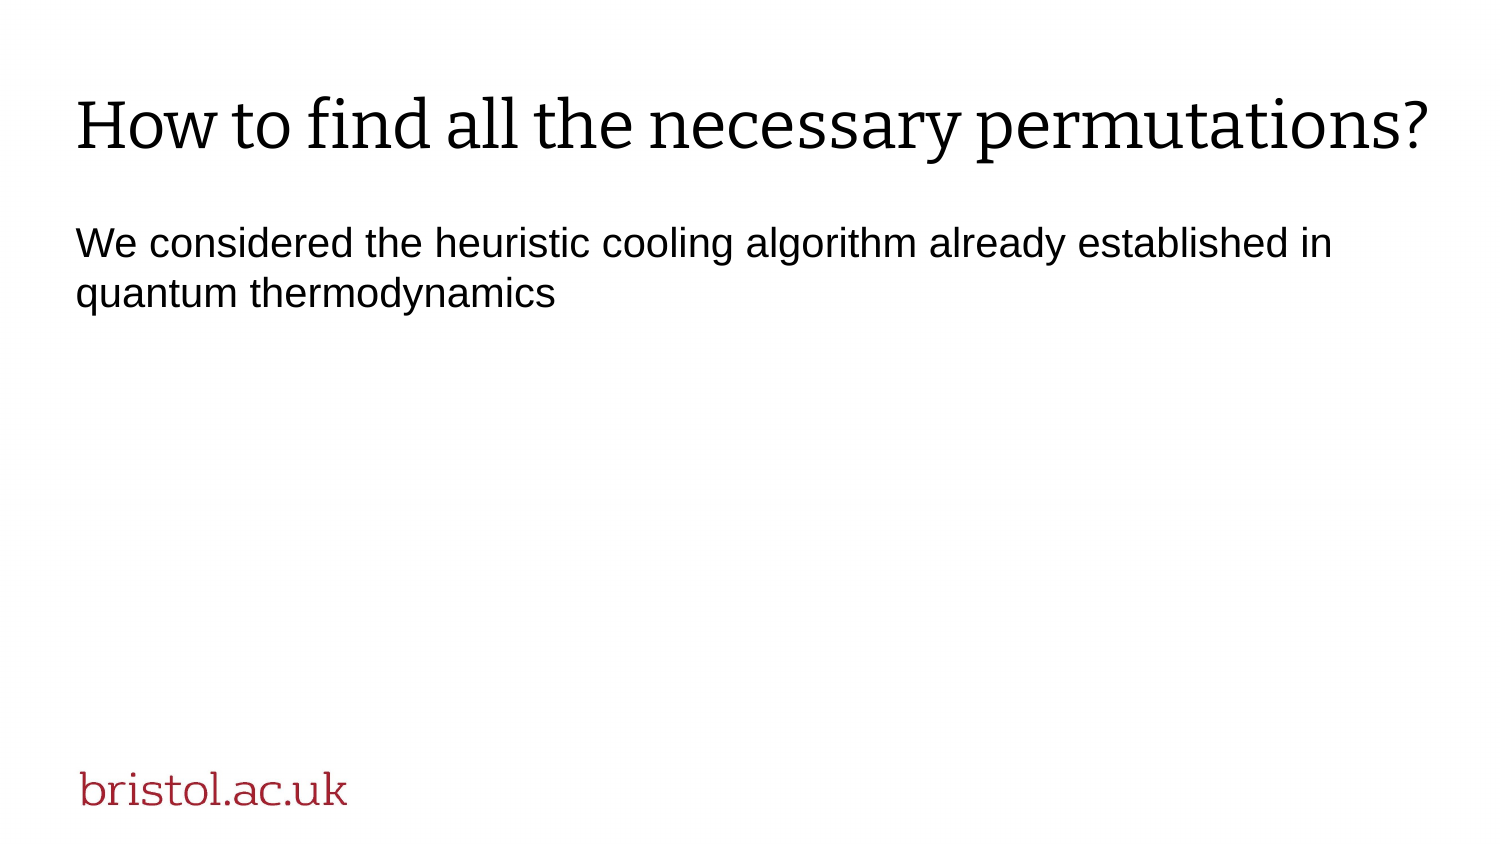

# How to find all the necessary permutations?
We considered the heuristic cooling algorithm already established in quantum thermodynamics